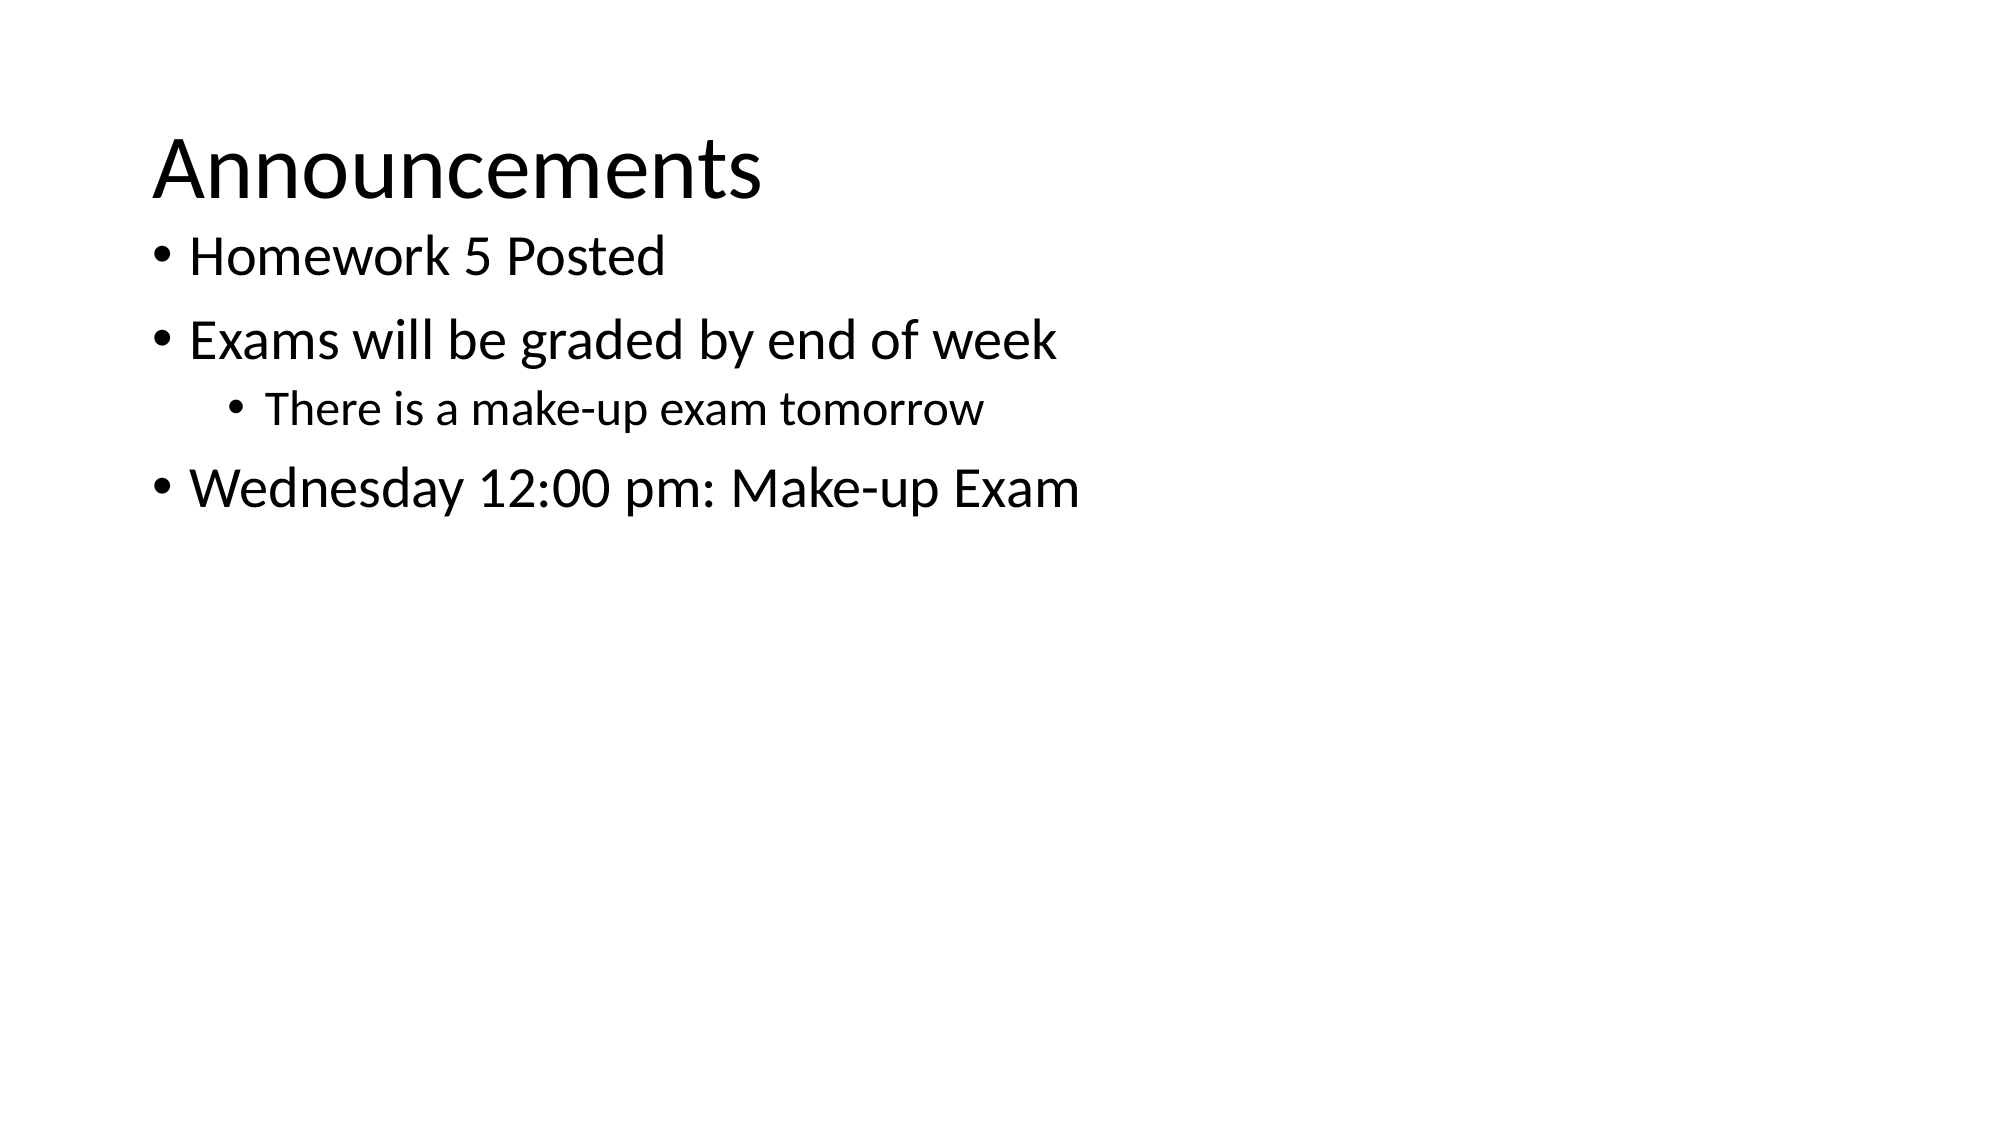

# Announcements
Homework 5 Posted
Exams will be graded by end of week
There is a make-up exam tomorrow
Wednesday 12:00 pm: Make-up Exam